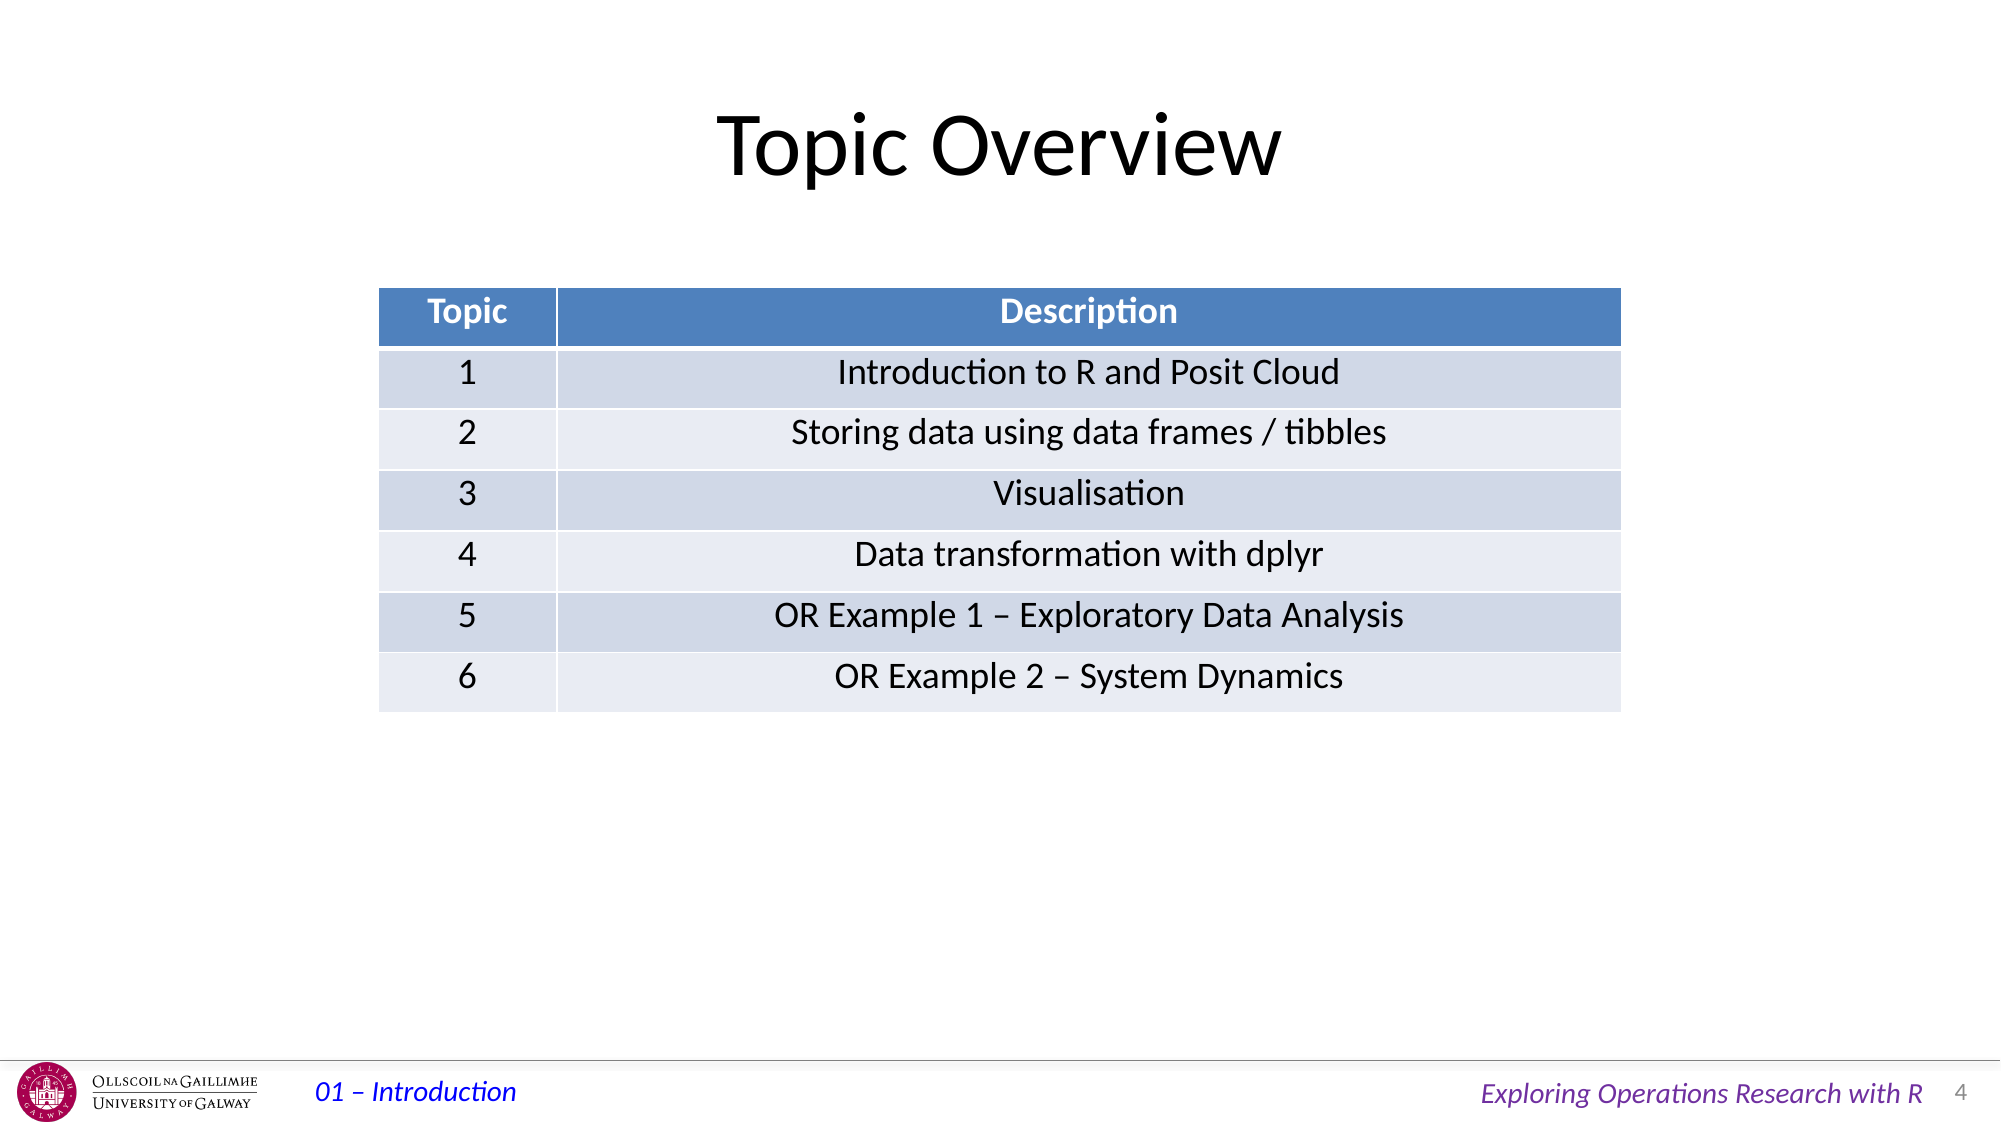

# Topic Overview
| Topic | Description |
| --- | --- |
| 1 | Introduction to R and Posit Cloud |
| 2 | Storing data using data frames / tibbles |
| 3 | Visualisation |
| 4 | Data transformation with dplyr |
| 5 | OR Example 1 – Exploratory Data Analysis |
| 6 | OR Example 2 – System Dynamics |
4